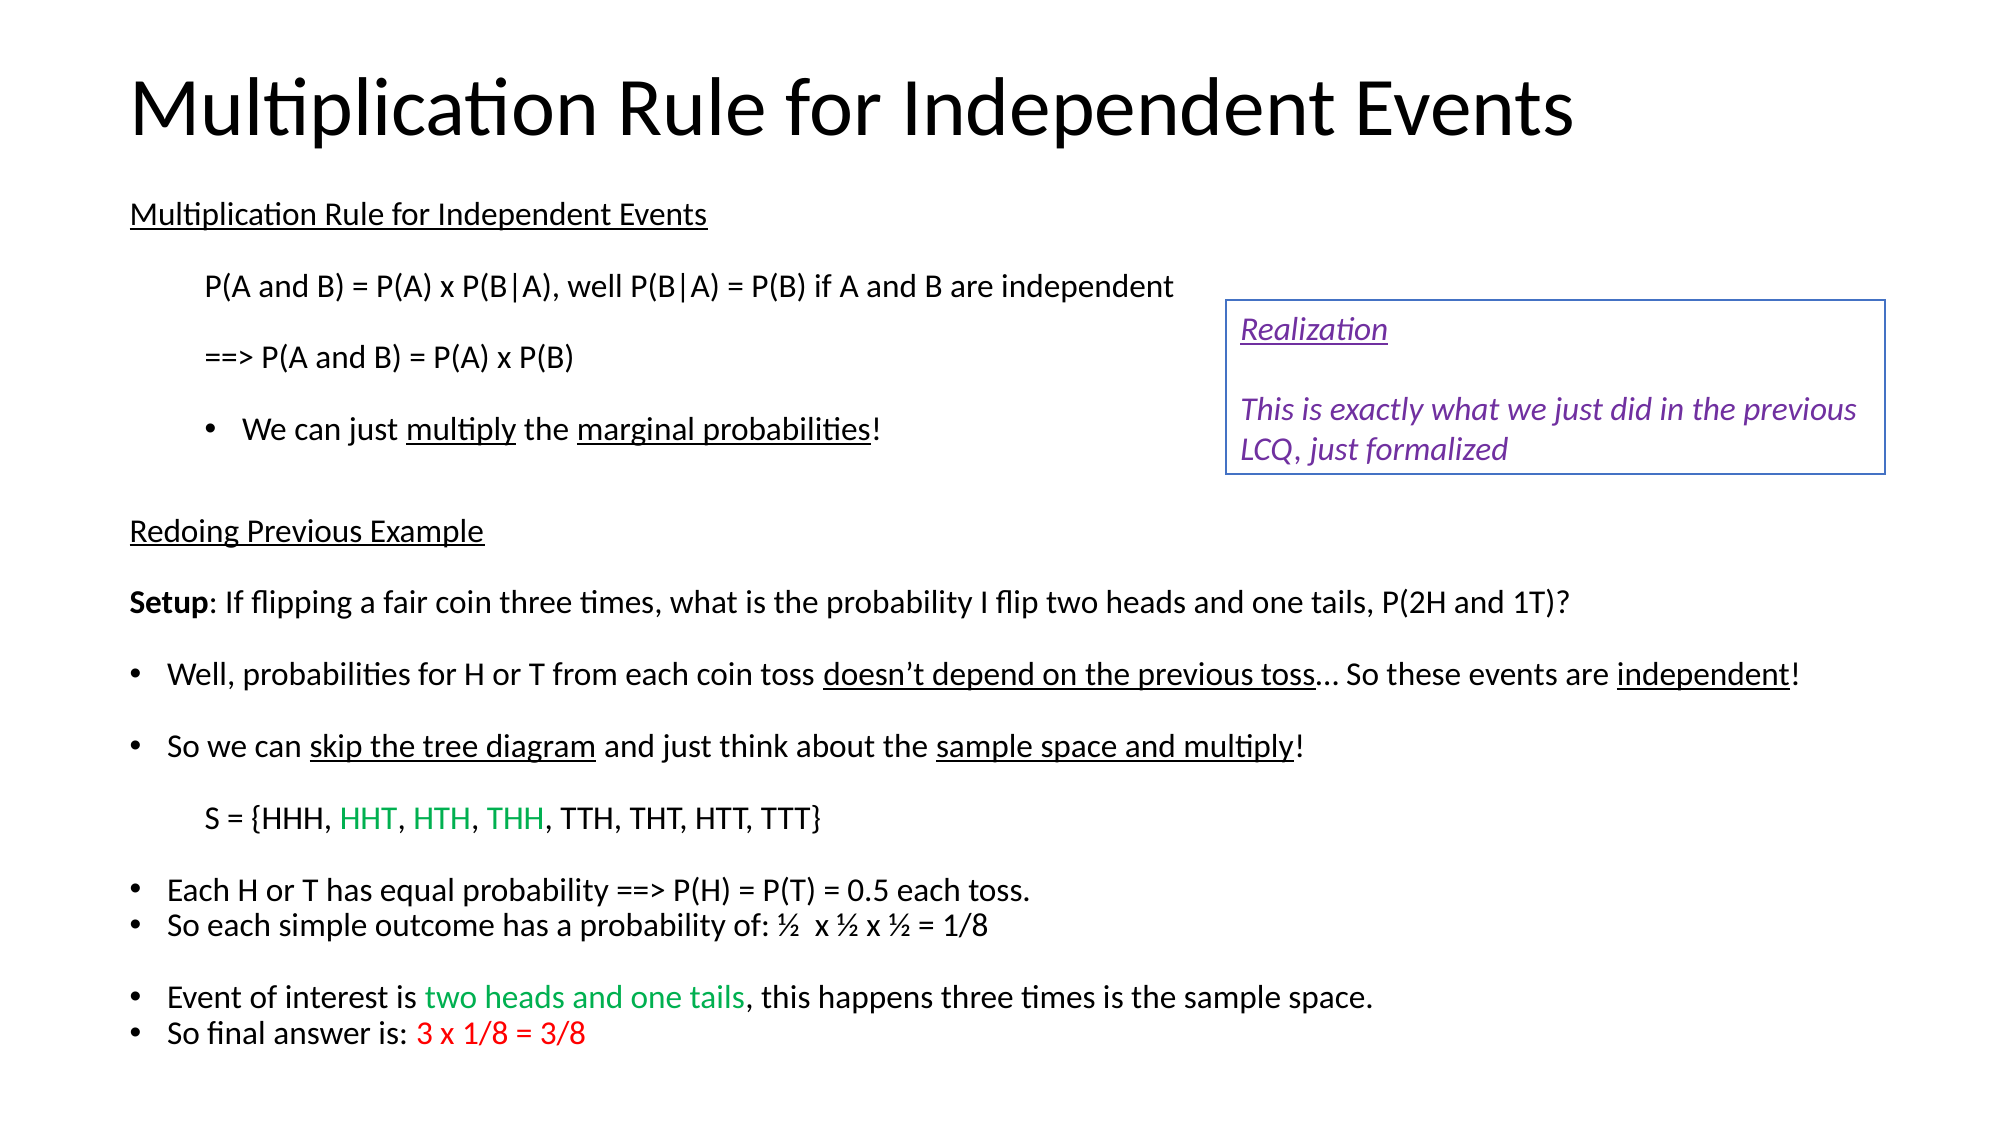

# Multiplication Rule for Independent Events
Multiplication Rule for Independent Events

P(A and B) = P(A) x P(B|A), well P(B|A) = P(B) if A and B are independent

==> P(A and B) = P(A) x P(B)

We can just multiply the marginal probabilities!

Redoing Previous Example

Setup: If flipping a fair coin three times, what is the probability I flip two heads and one tails, P(2H and 1T)?

Well, probabilities for H or T from each coin toss doesn’t depend on the previous toss… So these events are independent!

So we can skip the tree diagram and just think about the sample space and multiply!

S = {HHH, HHT, HTH, THH, TTH, THT, HTT, TTT}

Each H or T has equal probability ==> P(H) = P(T) = 0.5 each toss.
So each simple outcome has a probability of: ½  x ½ x ½ = 1/8

Event of interest is two heads and one tails, this happens three times is the sample space.
So final answer is: 3 x 1/8 = 3/8
Realization

This is exactly what we just did in the previous LCQ, just formalized